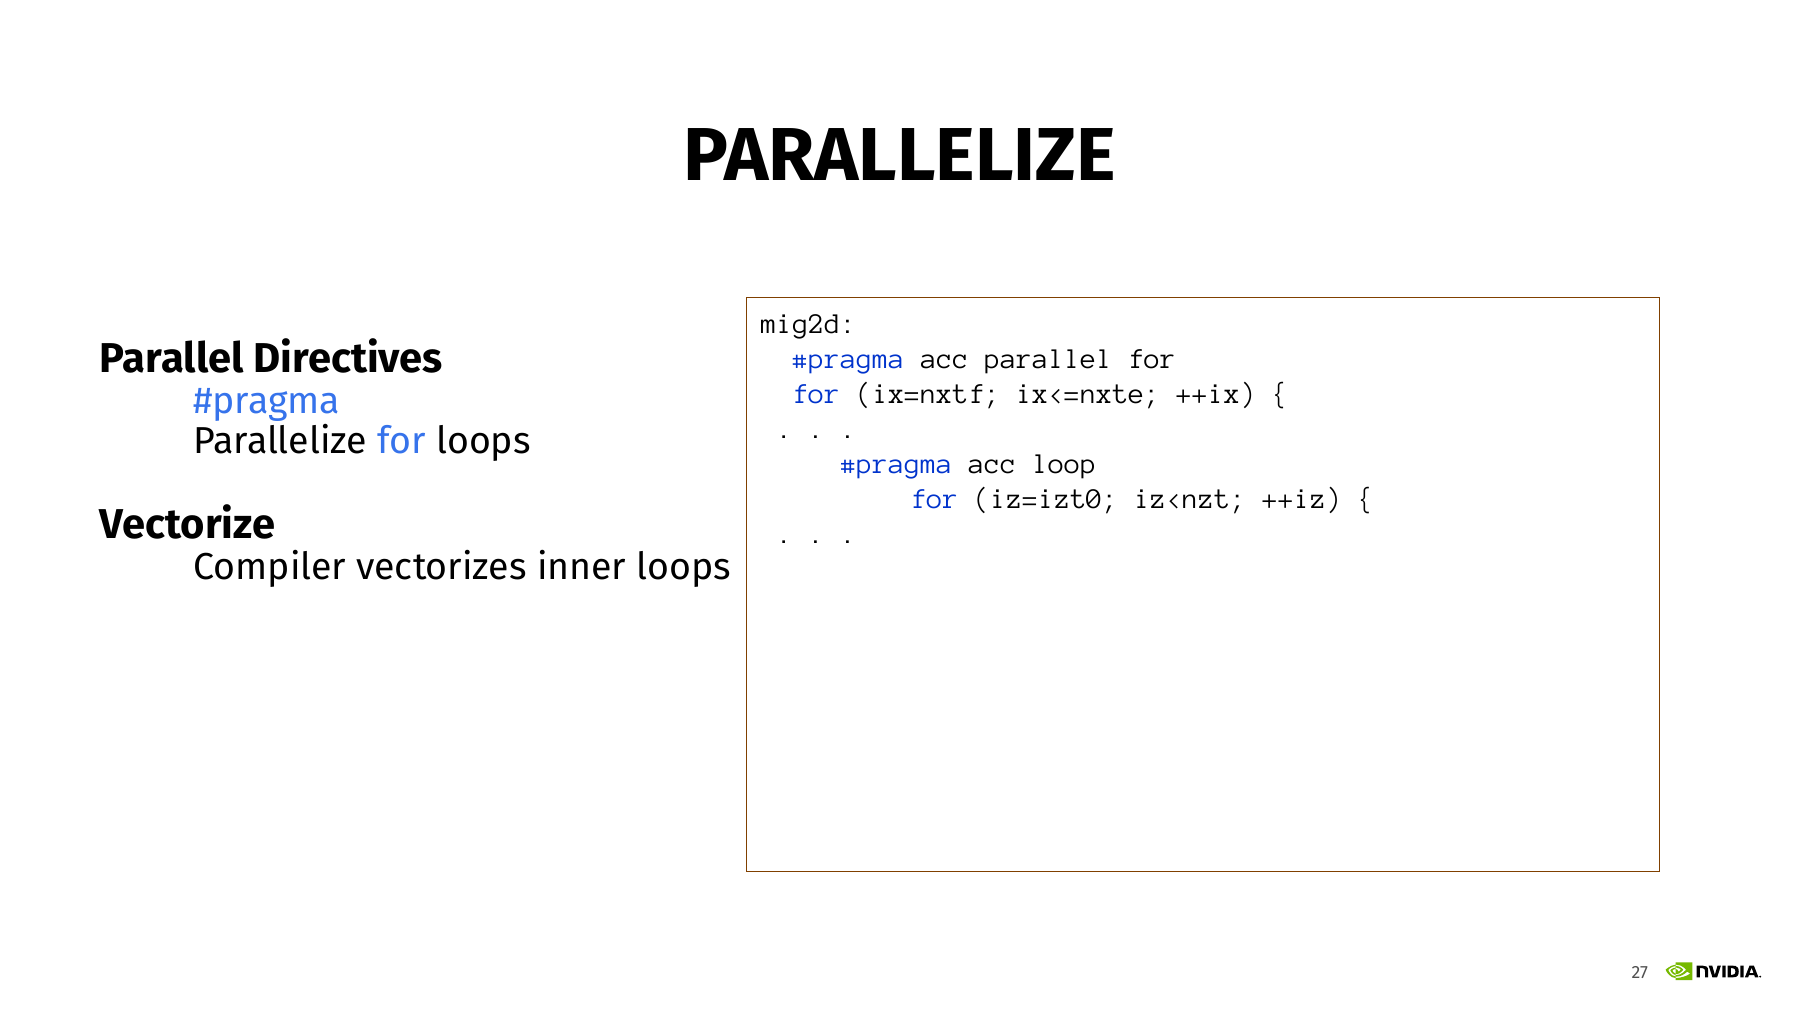

# Parallelize
mig2d:
  #pragma acc parallel for
  for (ix=nxtf; ix<=nxte; ++ix) {
 . . .
     #pragma acc loop
    	for (iz=izt0; iz<nzt; ++iz) {
 . . .

Parallel Directives
#pragma
Parallelize for loops

Vectorize
Compiler vectorizes inner loops